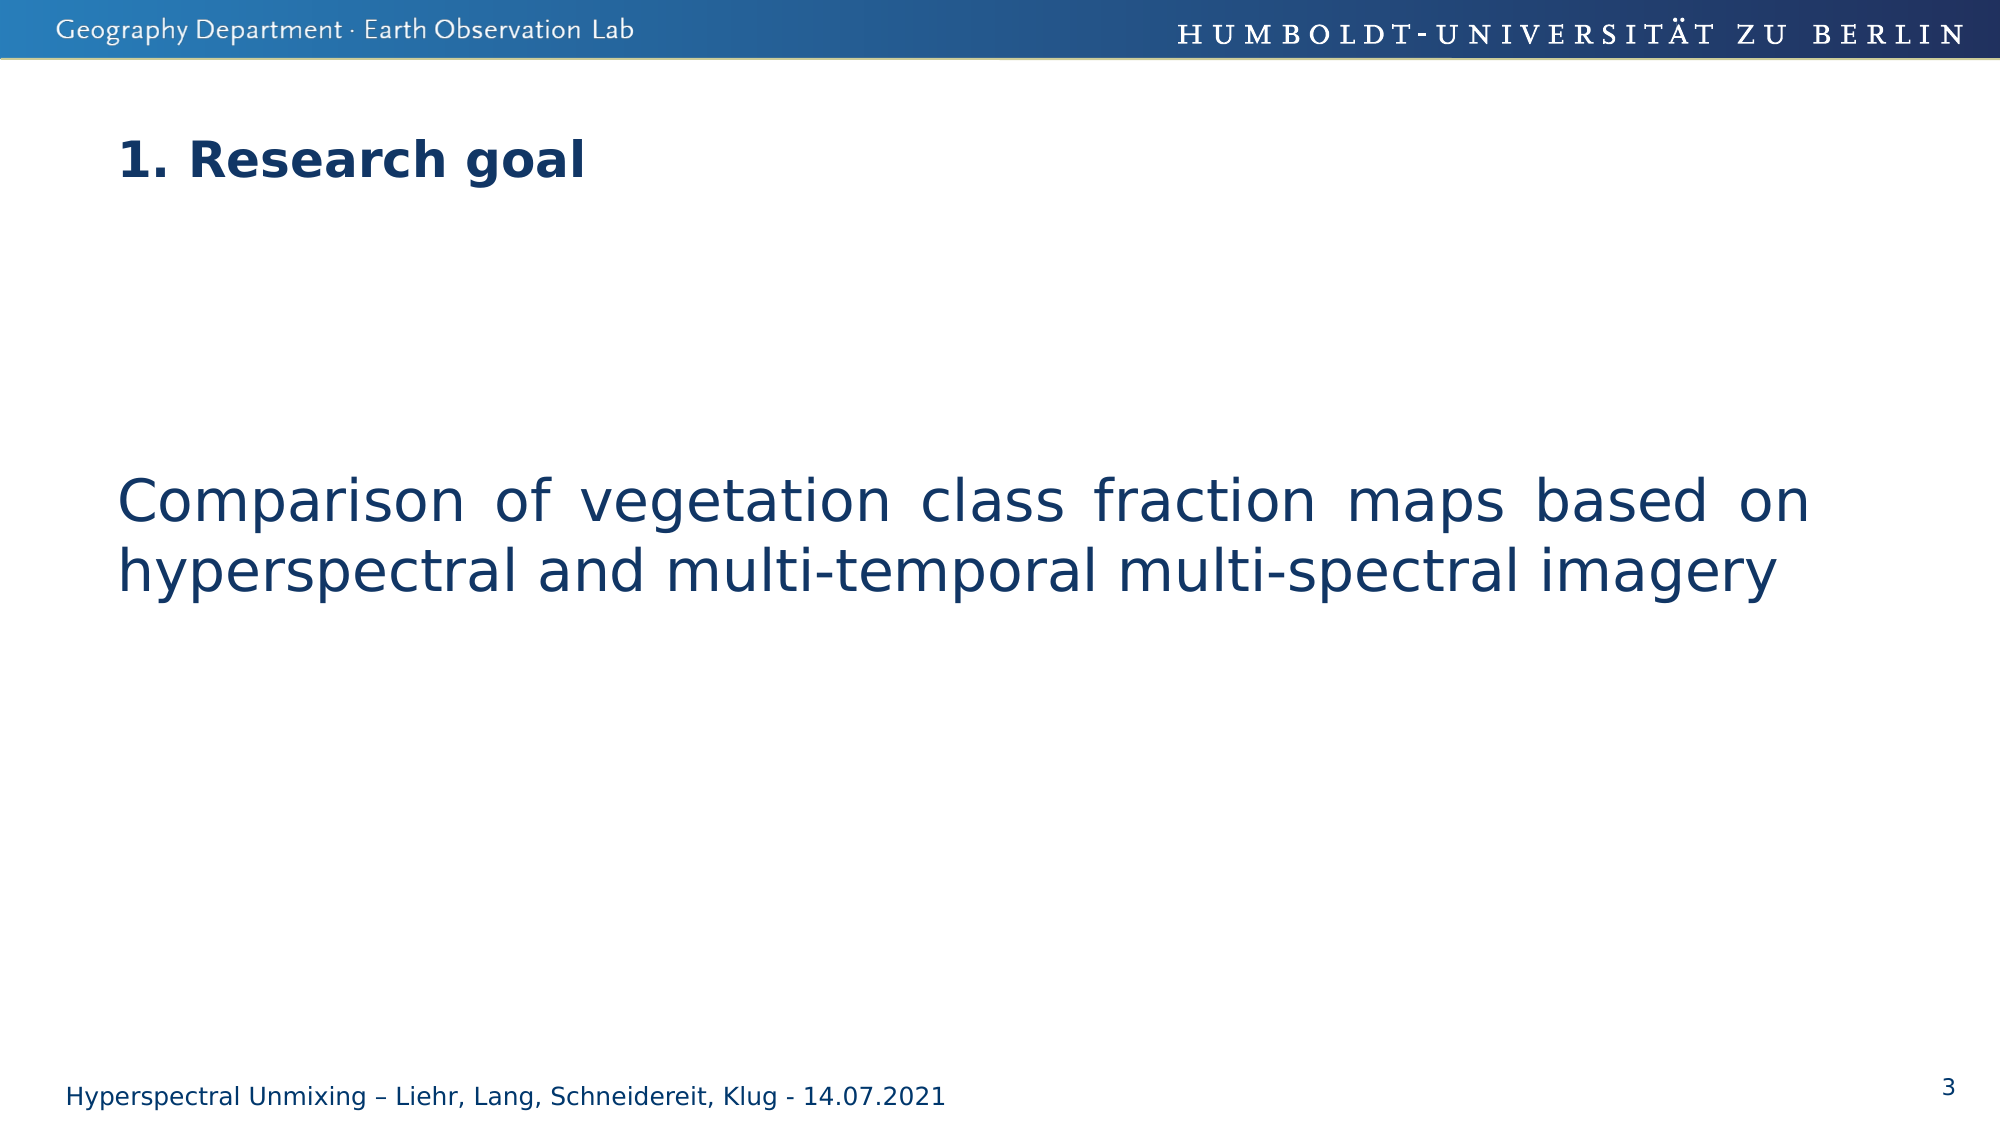

# 1. Research goal
Comparison of vegetation class fraction maps based on hyperspectral and multi-temporal multi-spectral imagery
Hyperspectral Unmixing – Liehr, Lang, Schneidereit, Klug - 14.07.2021